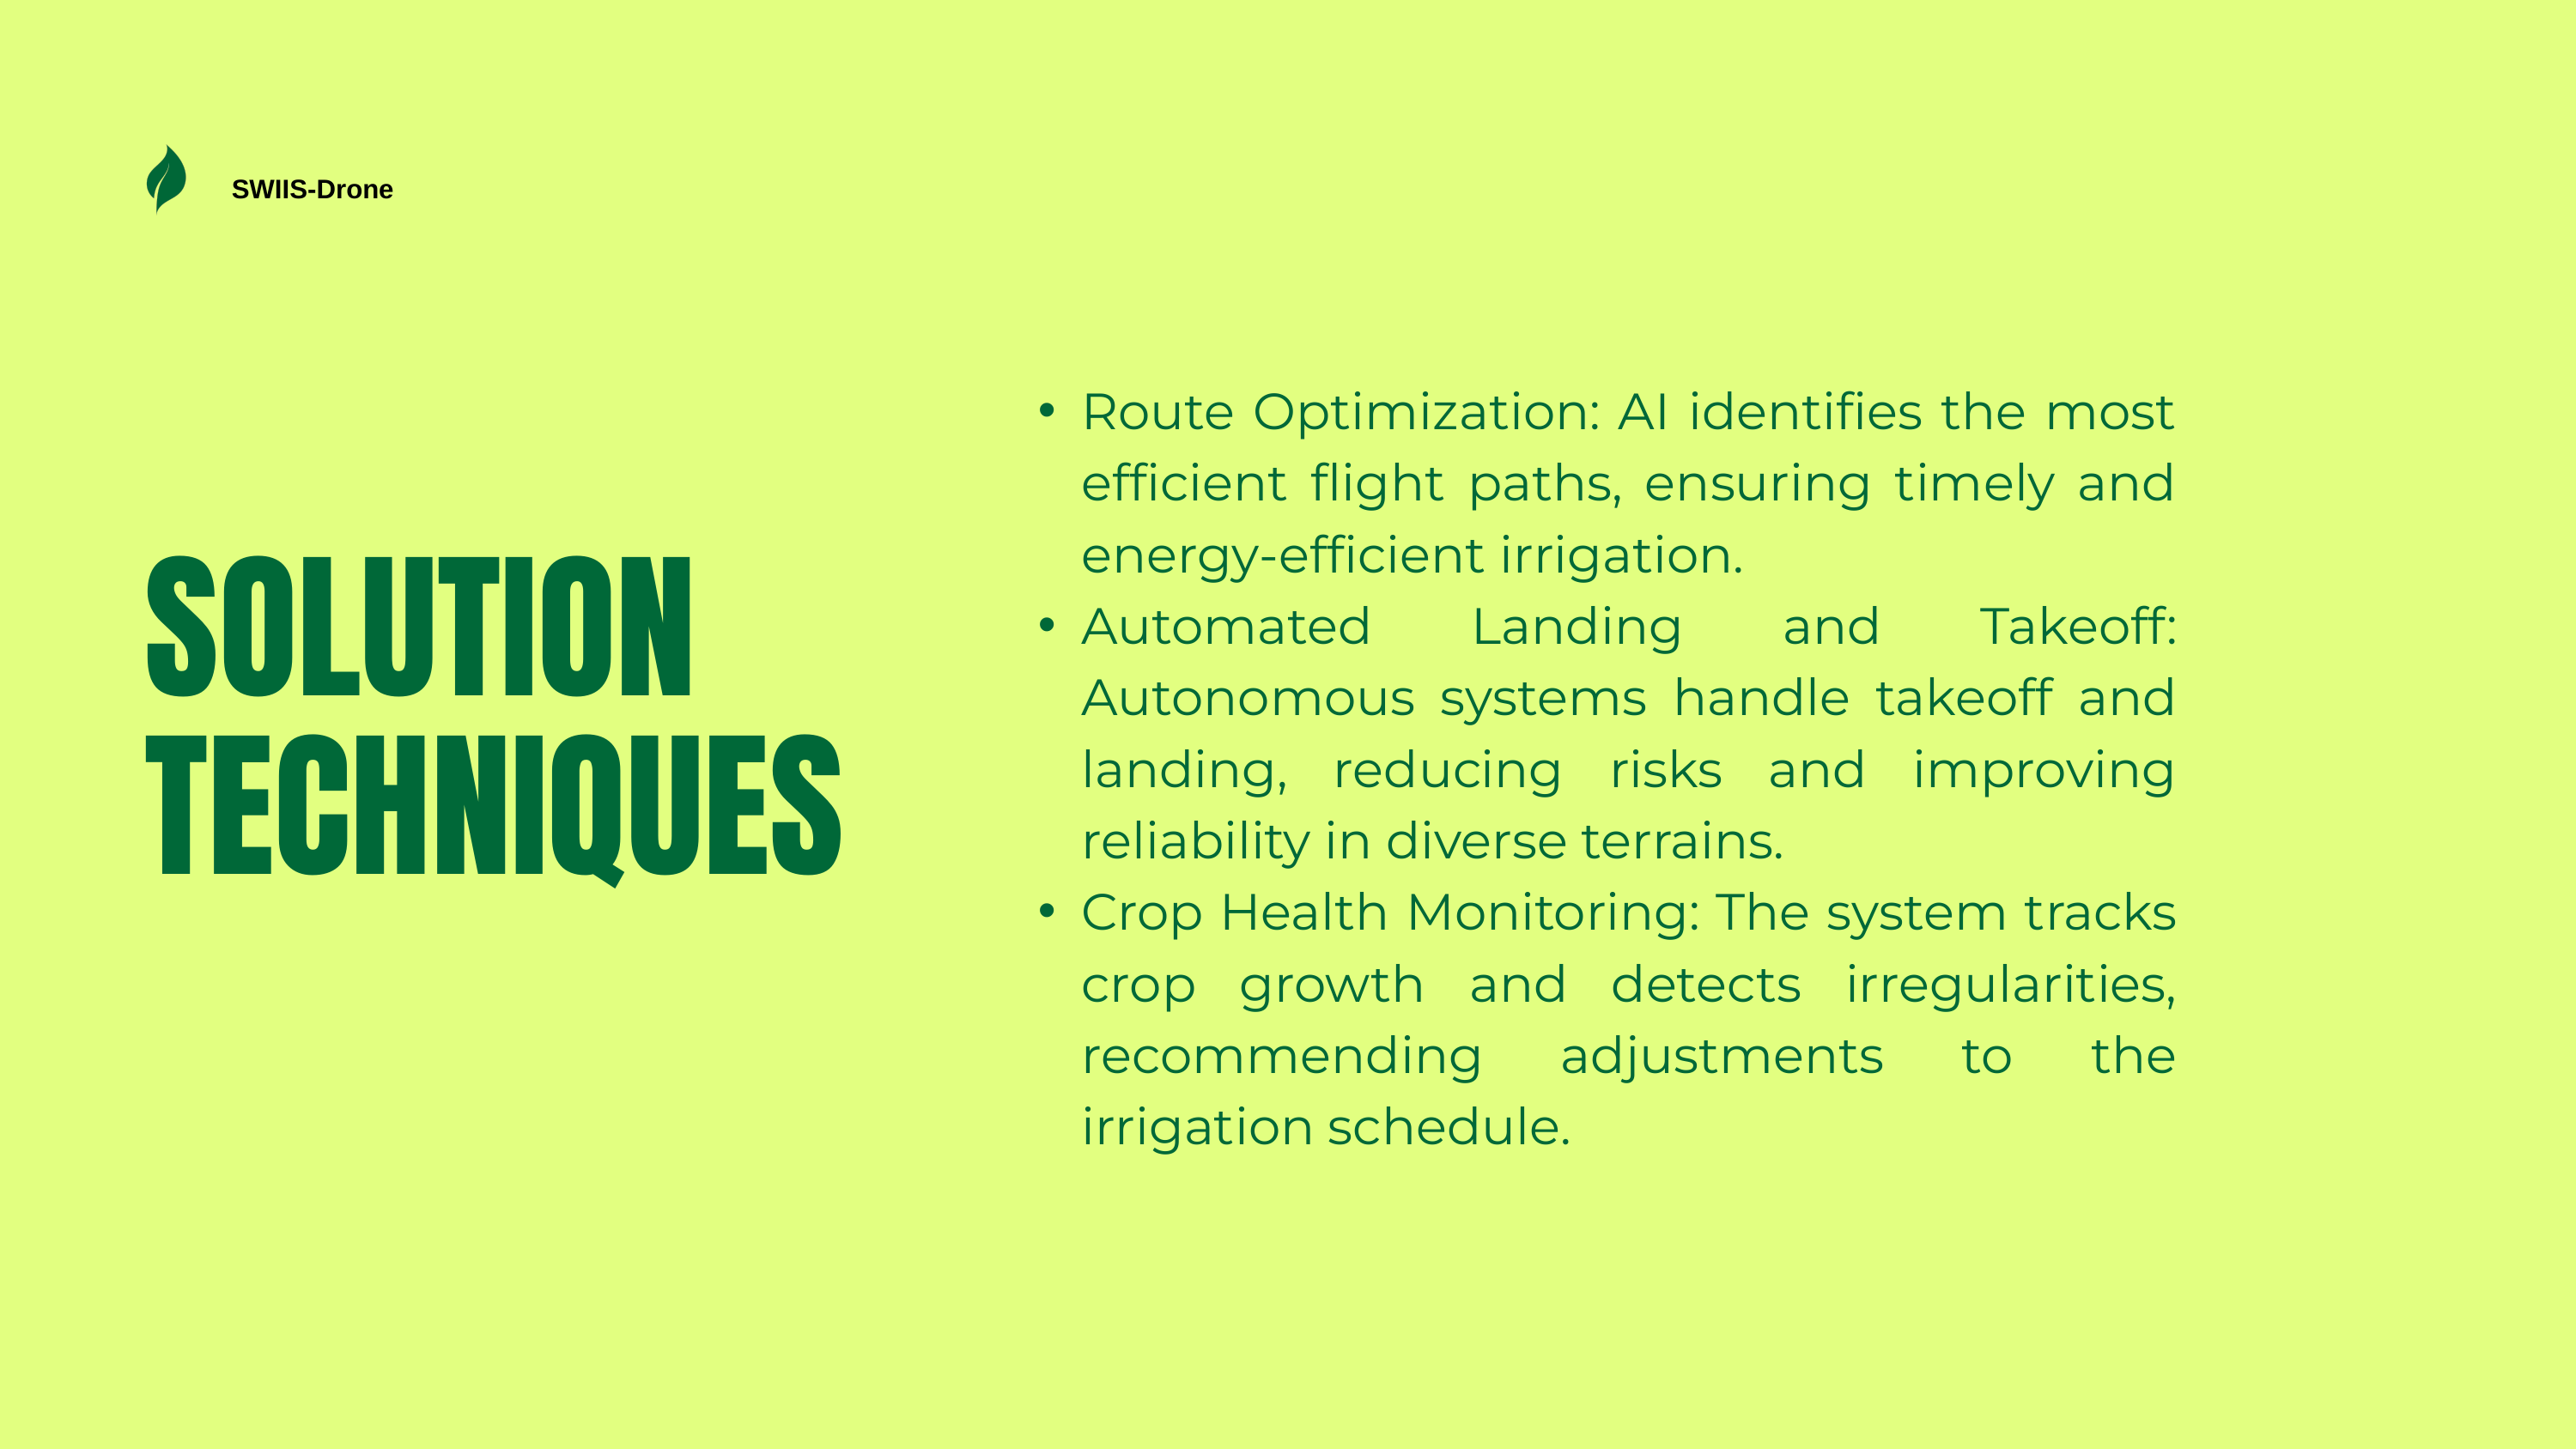

SWIIS-Drone
Route Optimization: AI identifies the most efficient flight paths, ensuring timely and energy-efficient irrigation.
Automated Landing and Takeoff: Autonomous systems handle takeoff and landing, reducing risks and improving reliability in diverse terrains.
Crop Health Monitoring: The system tracks crop growth and detects irregularities, recommending adjustments to the irrigation schedule.

SOLUTION TECHNIQUES